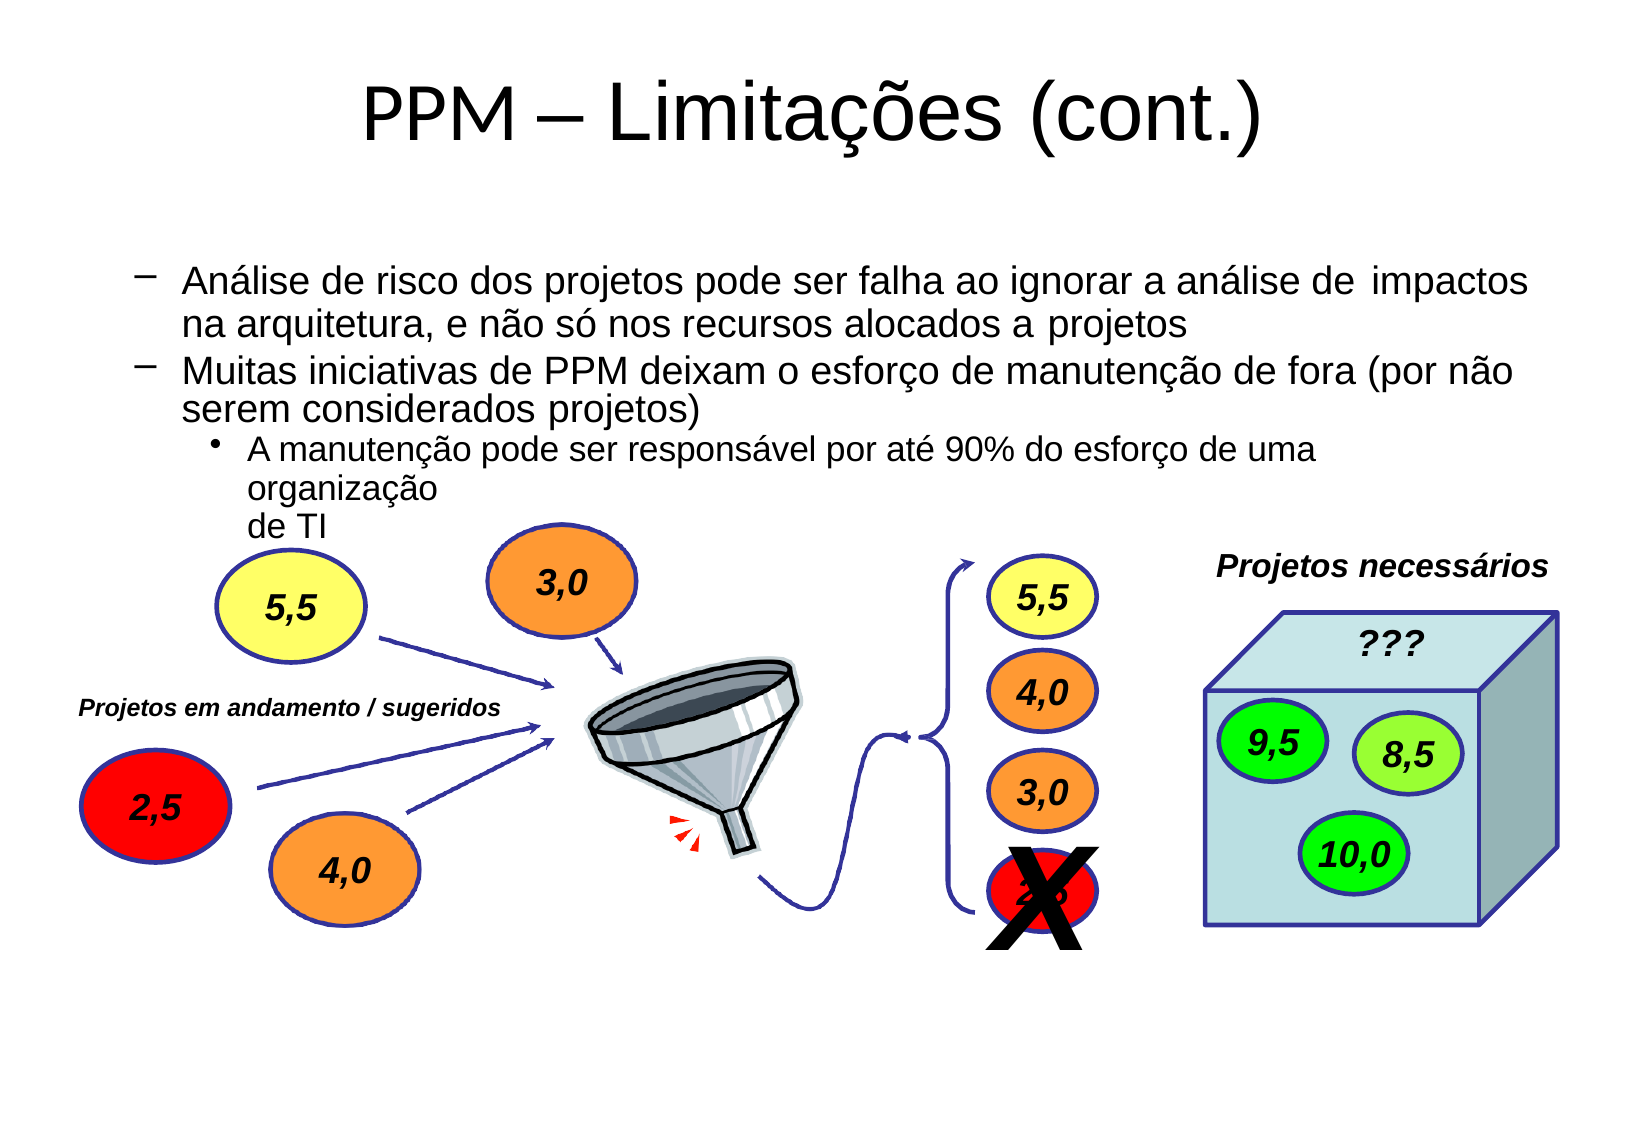

# PPM – Limitações (cont.)
Análise de risco dos projetos pode ser falha ao ignorar a análise de impactos
na arquitetura, e não só nos recursos alocados a projetos
Muitas iniciativas de PPM deixam o esforço de manutenção de fora (por não  serem considerados projetos)
A manutenção pode ser responsável por até 90% do esforço de uma organização
de TI

Projetos necessários

3,0

5,5
5,5

???

4,0
Projetos em andamento / sugeridos

9,5
8,5

3,0
2,5
X

10,0
4,0

2,5